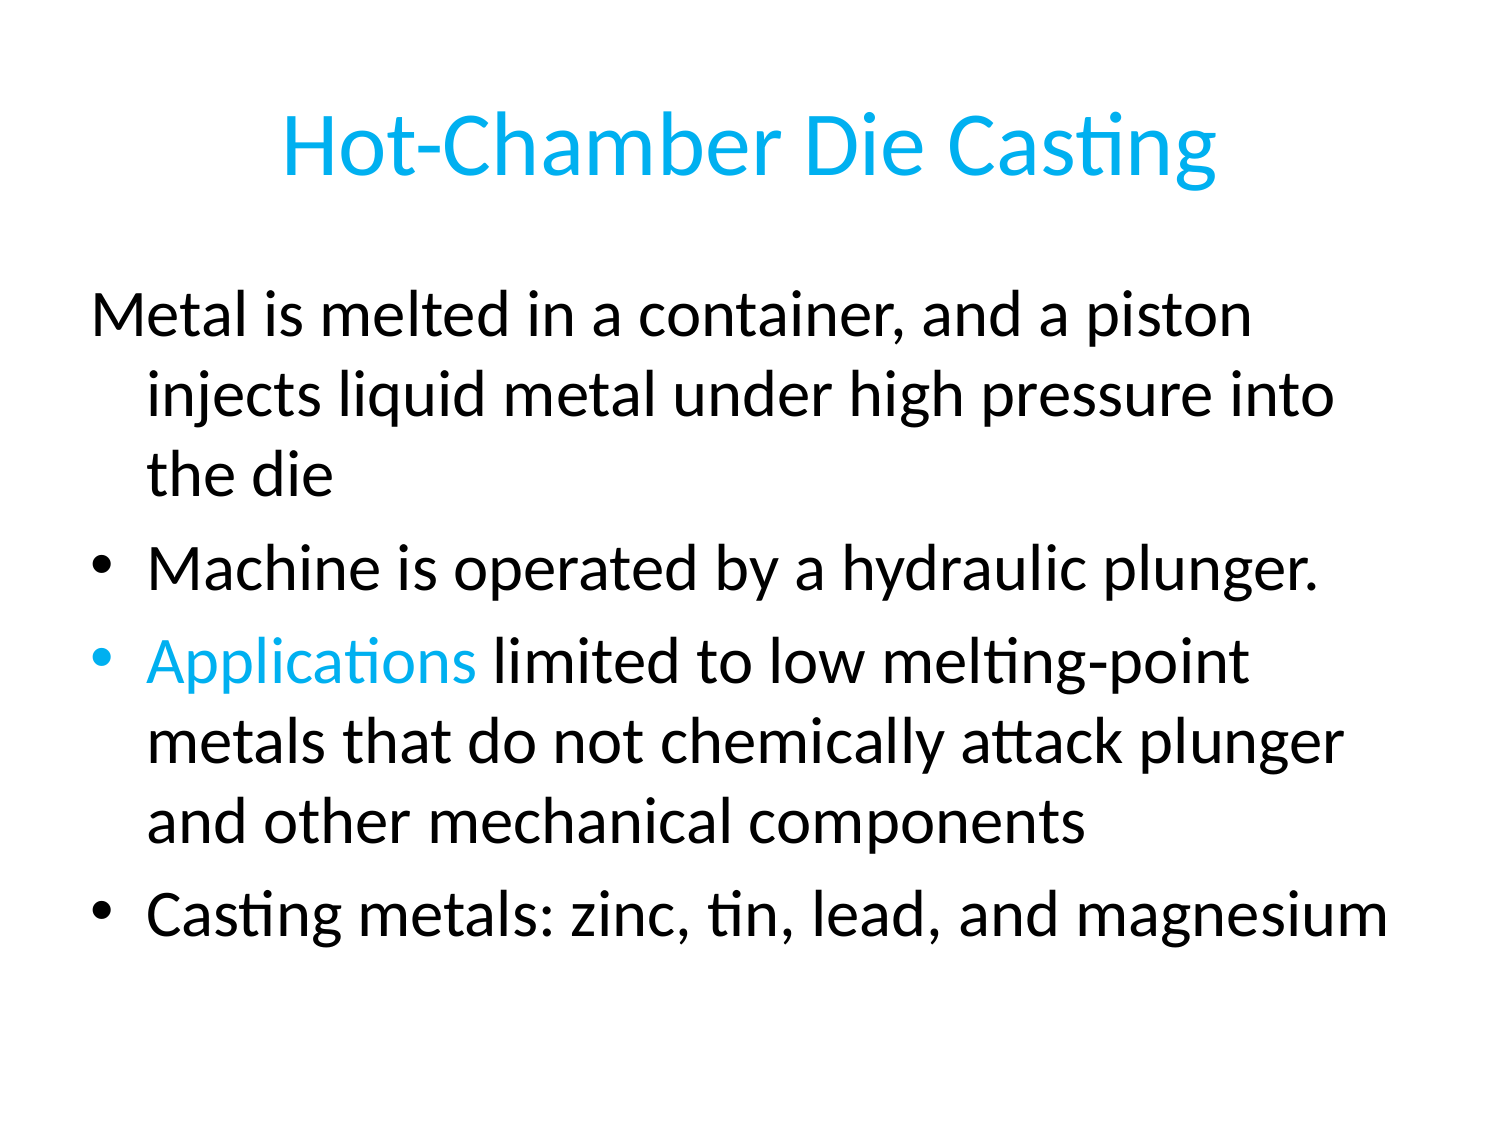

# Hot-Chamber Die Casting
Metal is melted in a container, and a piston injects liquid metal under high pressure into the die
Machine is operated by a hydraulic plunger.
Applications limited to low melting‑point metals that do not chemically attack plunger and other mechanical components
Casting metals: zinc, tin, lead, and magnesium